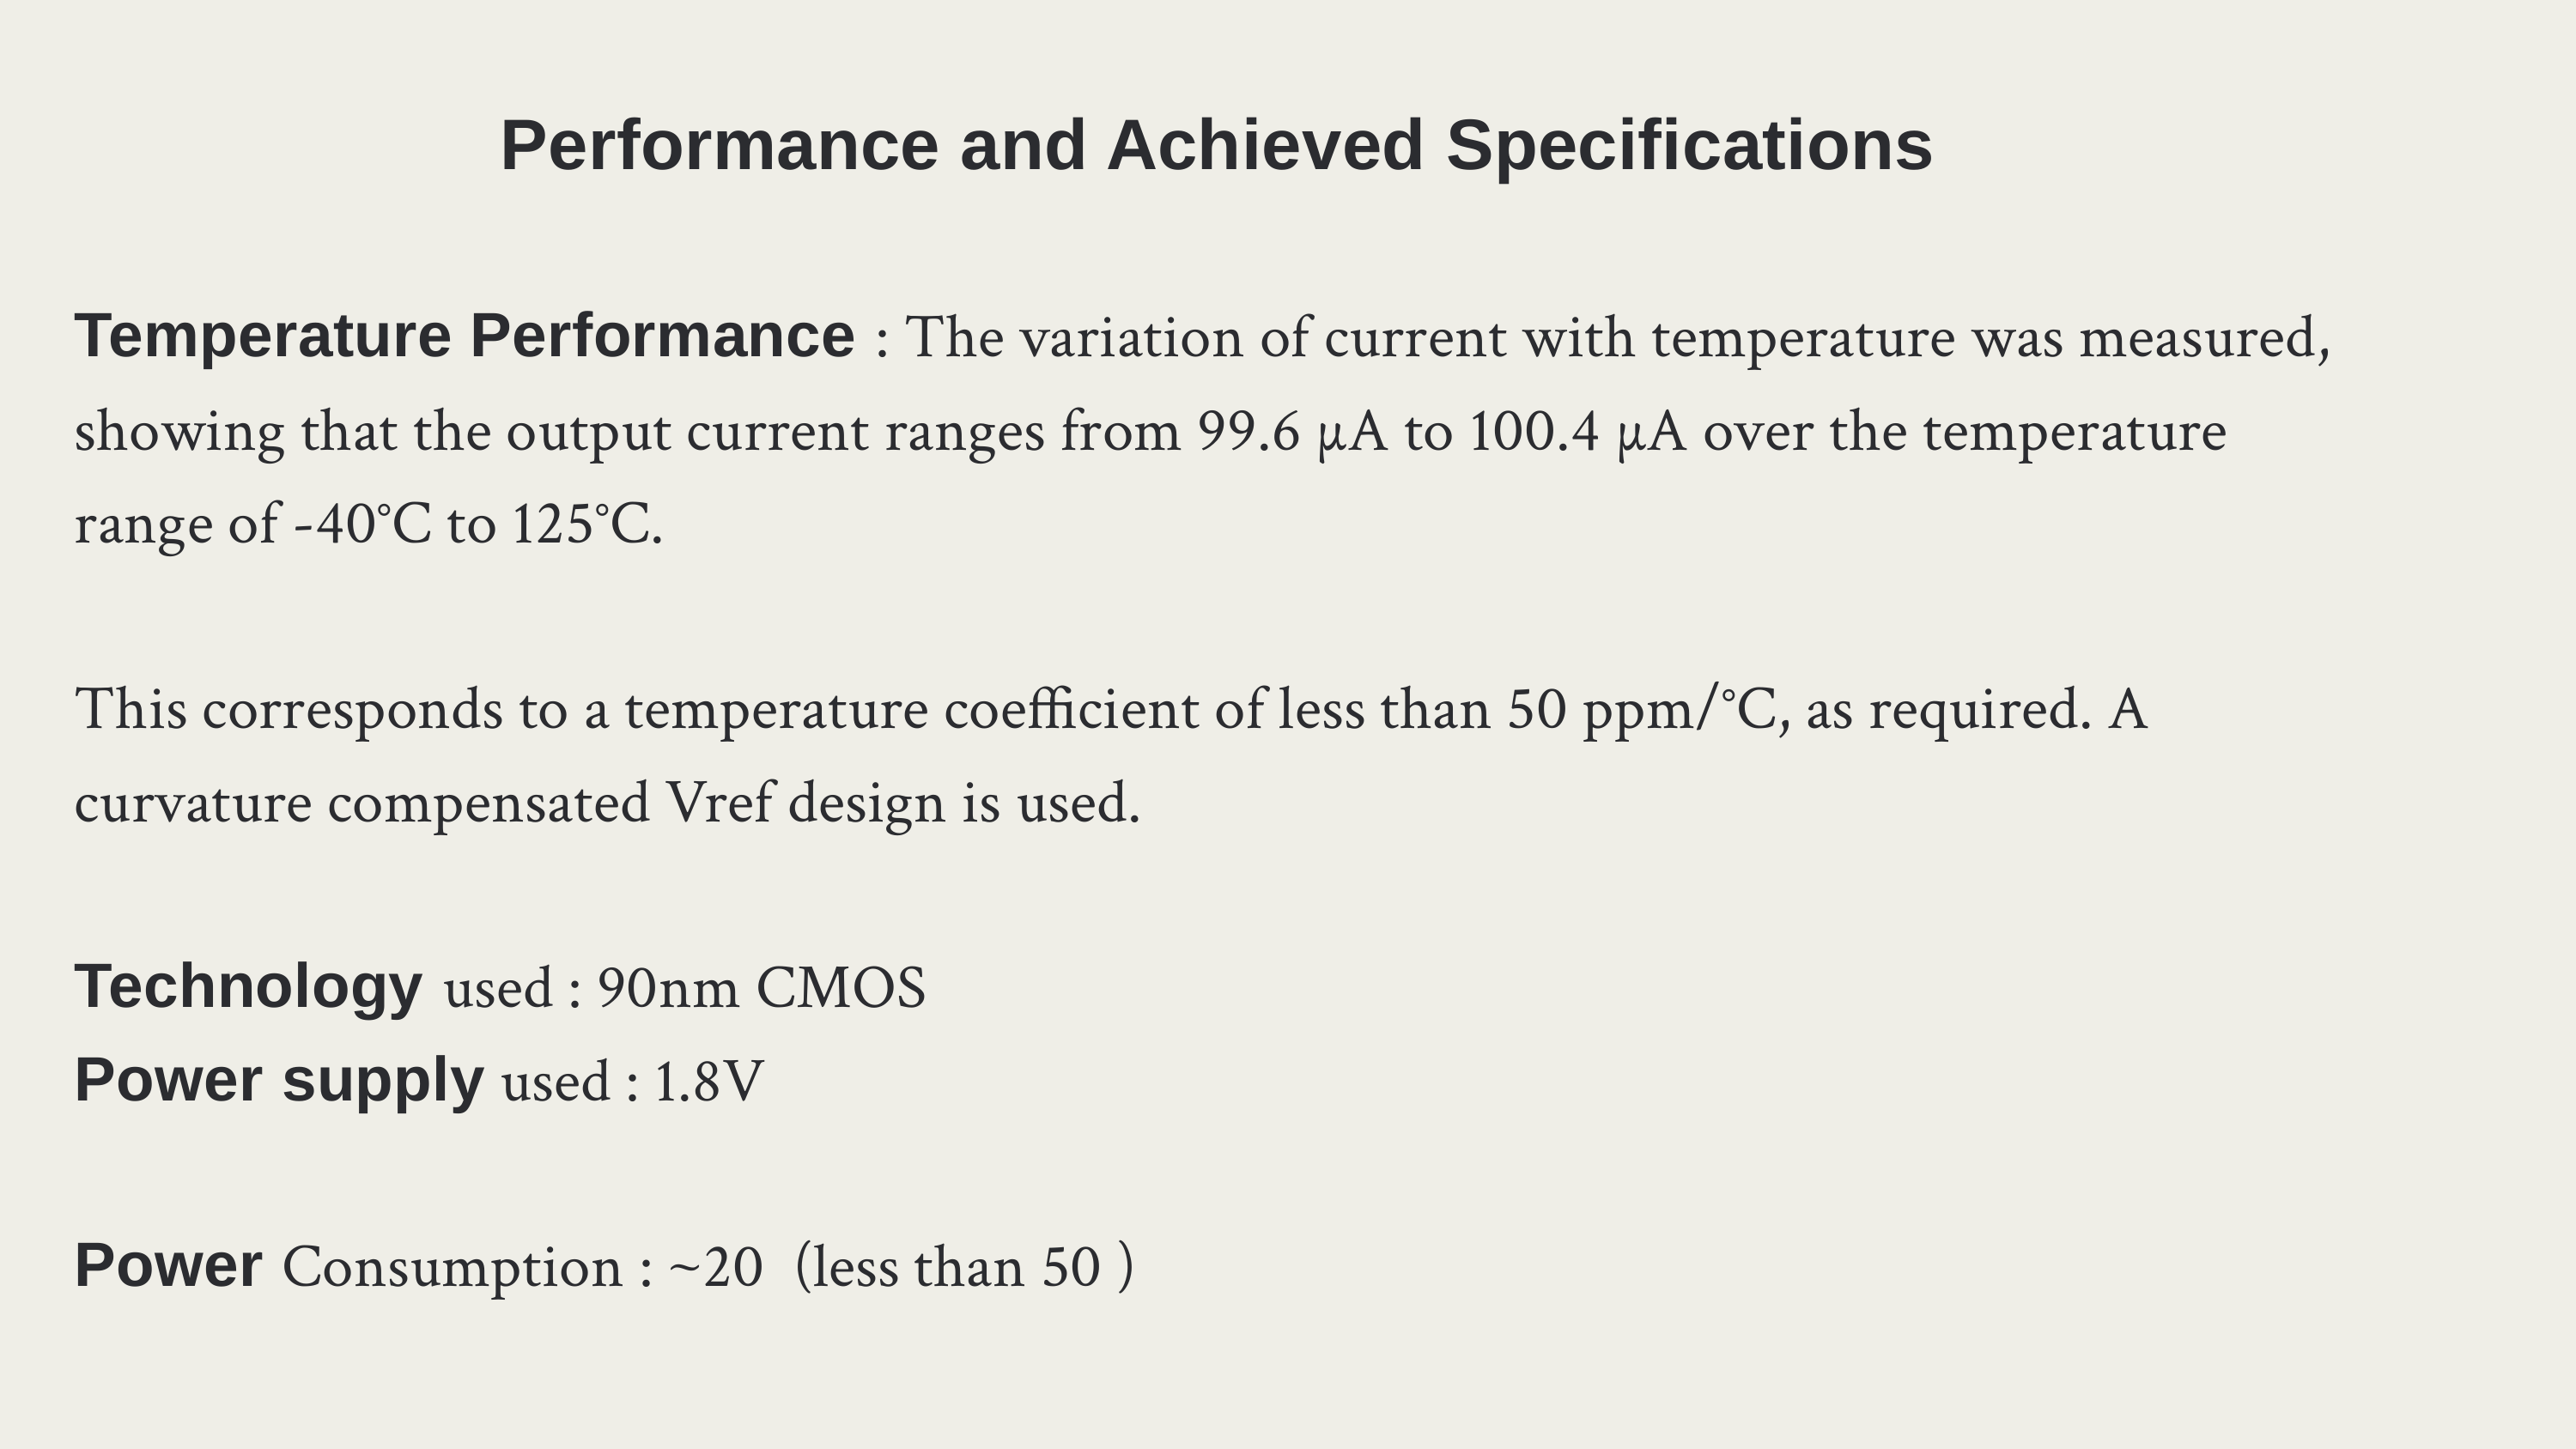

Performance and Achieved Specifications

Temperature Performance : The variation of current with temperature was measured, showing that the output current ranges from 99.6 µA to 100.4 µA over the temperature range of -40°C to 125°C.

This corresponds to a temperature coefficient of less than 50 ppm/°C, as required. A curvature compensated Vref design is used.

Technology used : 90nm CMOS
Power supply used : 1.8V

Power Consumption : ~20  (less than 50 )